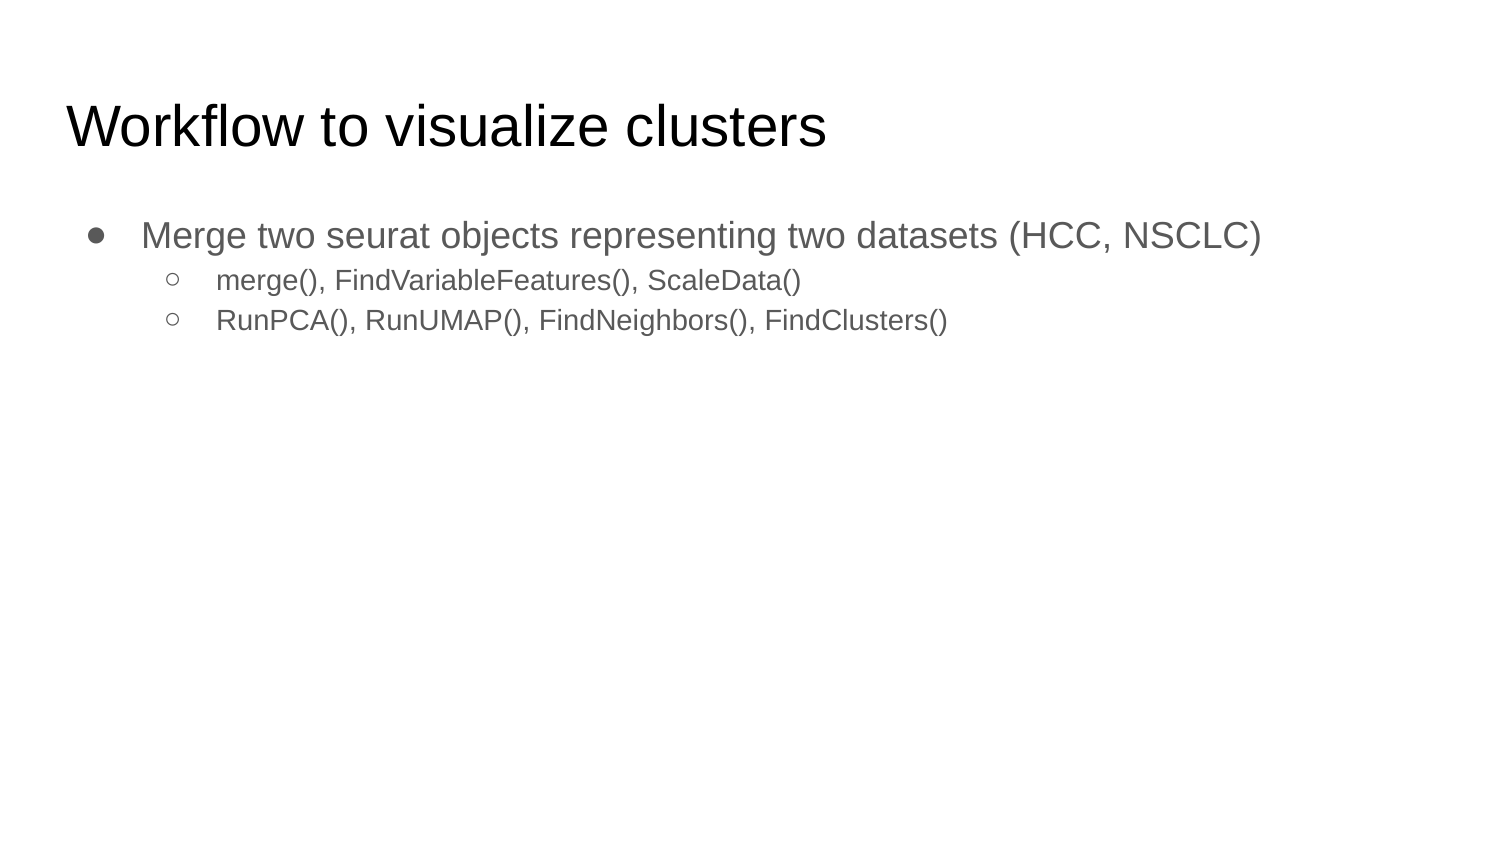

# Workflow to visualize clusters
Merge two seurat objects representing two datasets (HCC, NSCLC)
merge(), FindVariableFeatures(), ScaleData()
RunPCA(), RunUMAP(), FindNeighbors(), FindClusters()